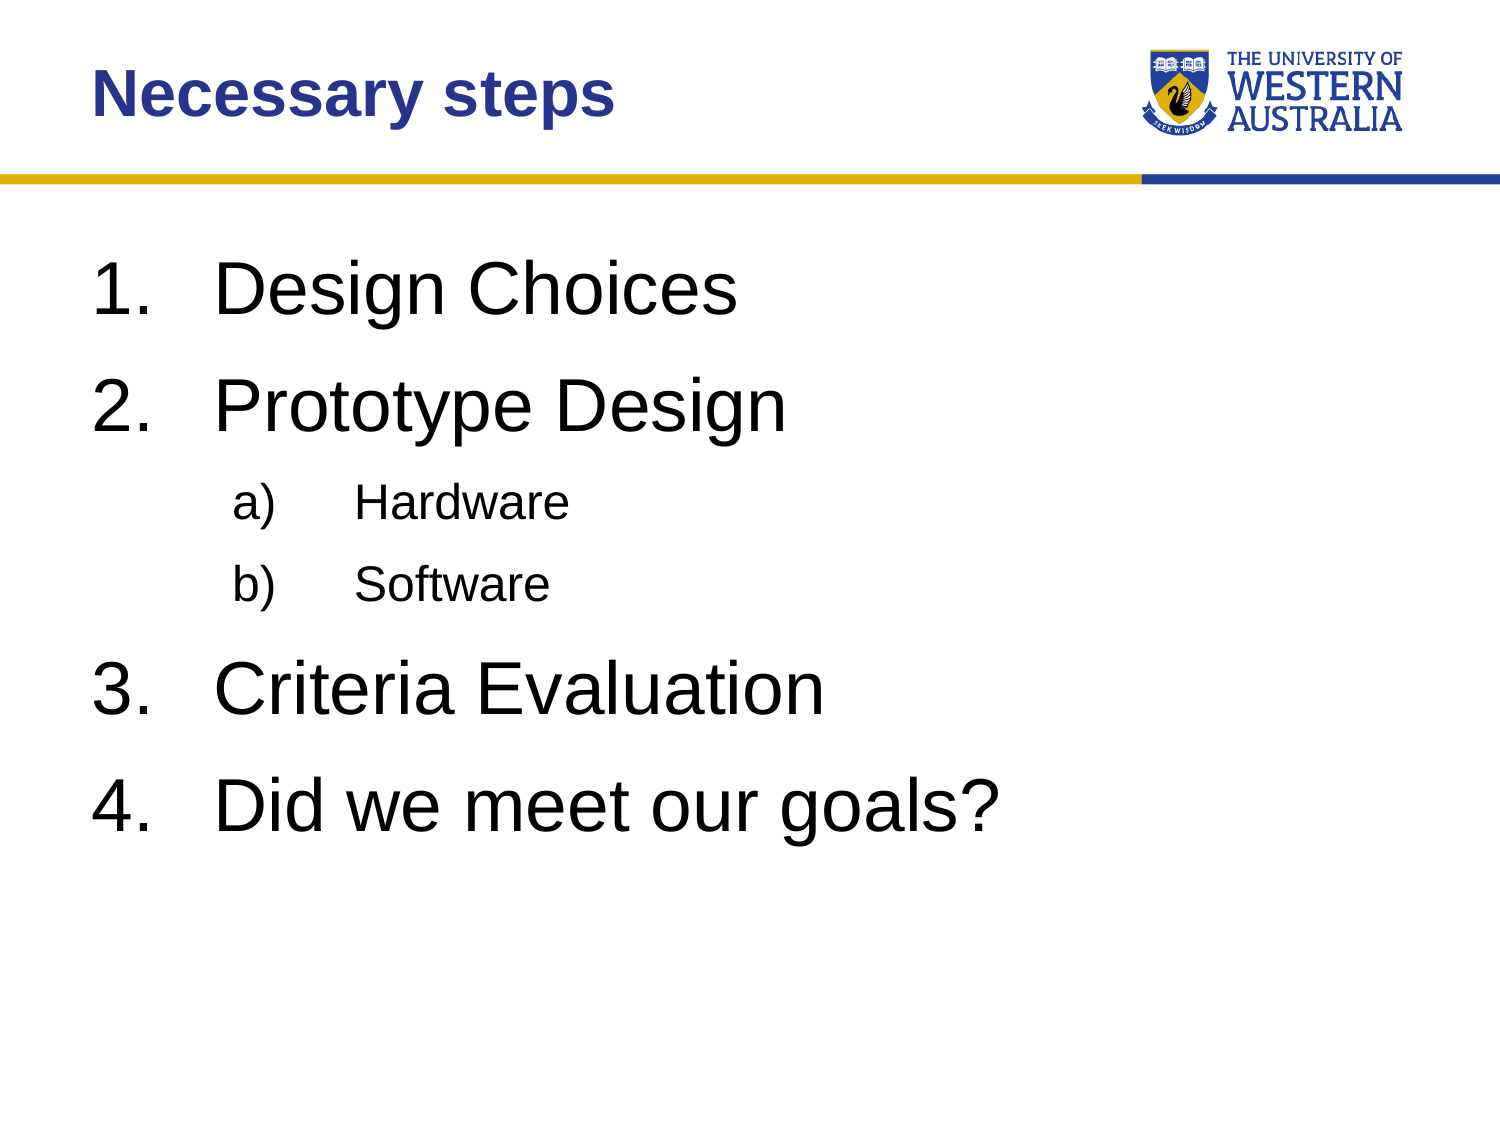

Necessary steps
Design Choices
Prototype Design
Hardware
Software
Criteria Evaluation
Did we meet our goals?